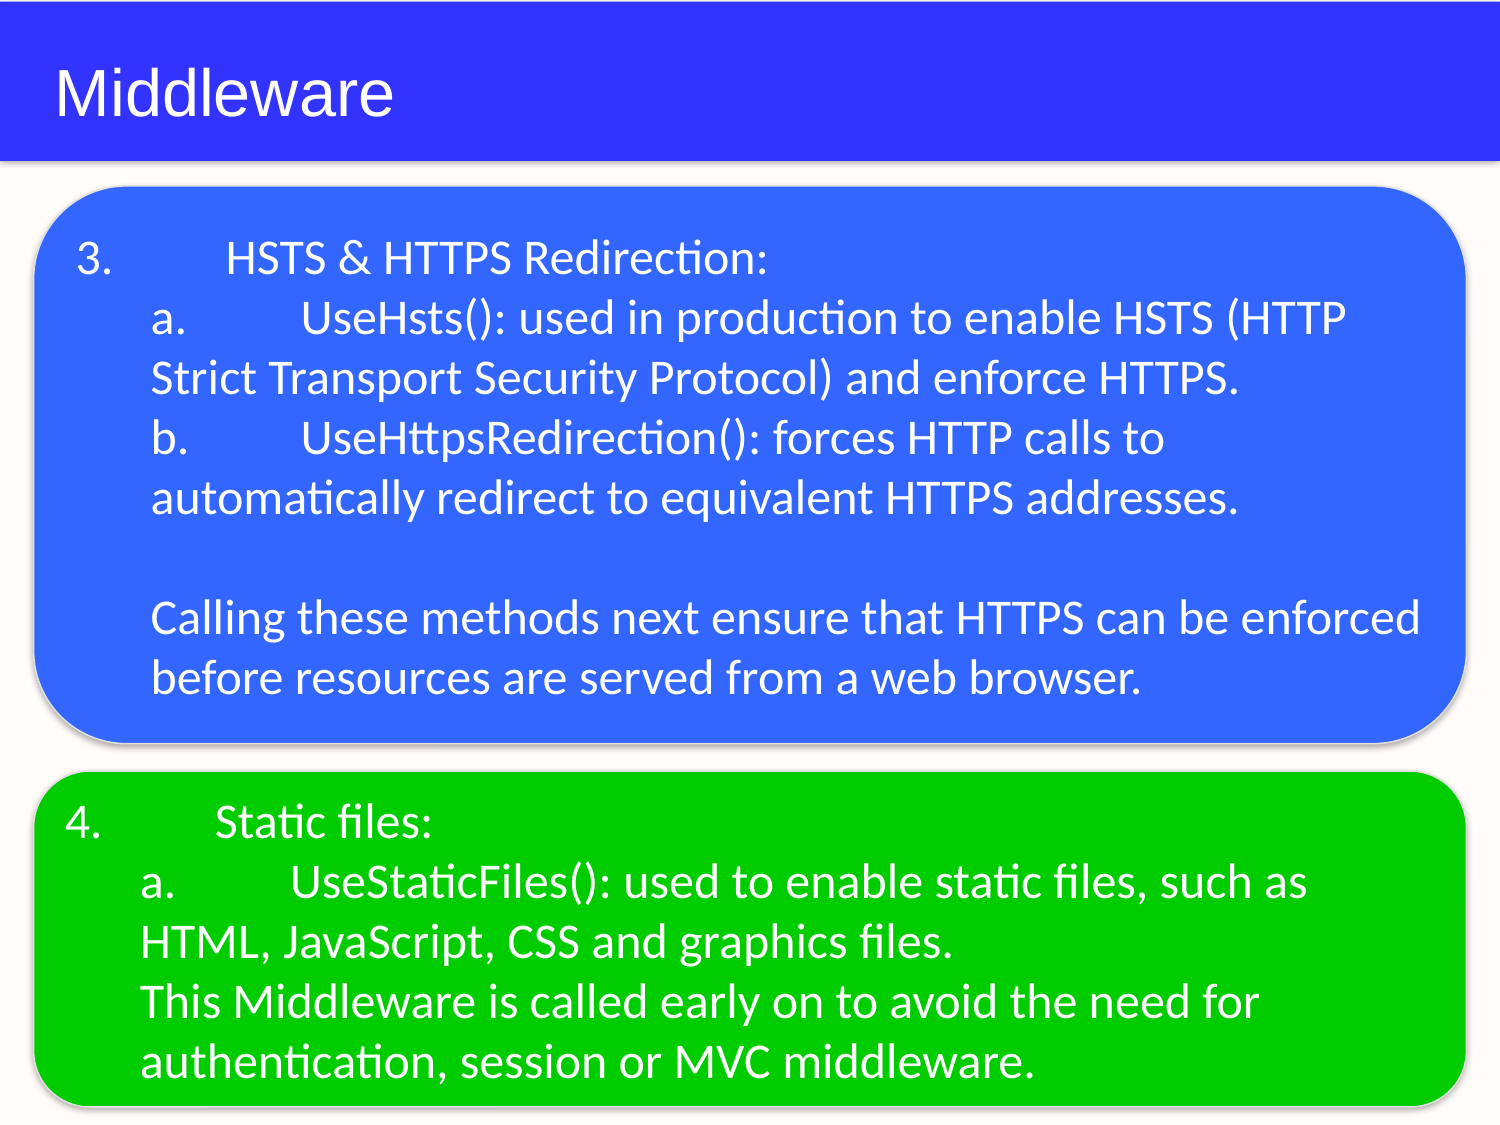

# Middleware
3.	HSTS & HTTPS Redirection:
a.	UseHsts(): used in production to enable HSTS (HTTP Strict Transport Security Protocol) and enforce HTTPS.
b.	UseHttpsRedirection(): forces HTTP calls to automatically redirect to equivalent HTTPS addresses.

Calling these methods next ensure that HTTPS can be enforced before resources are served from a web browser.
4.	Static files:
a.	UseStaticFiles(): used to enable static files, such as HTML, JavaScript, CSS and graphics files.
This Middleware is called early on to avoid the need for authentication, session or MVC middleware.